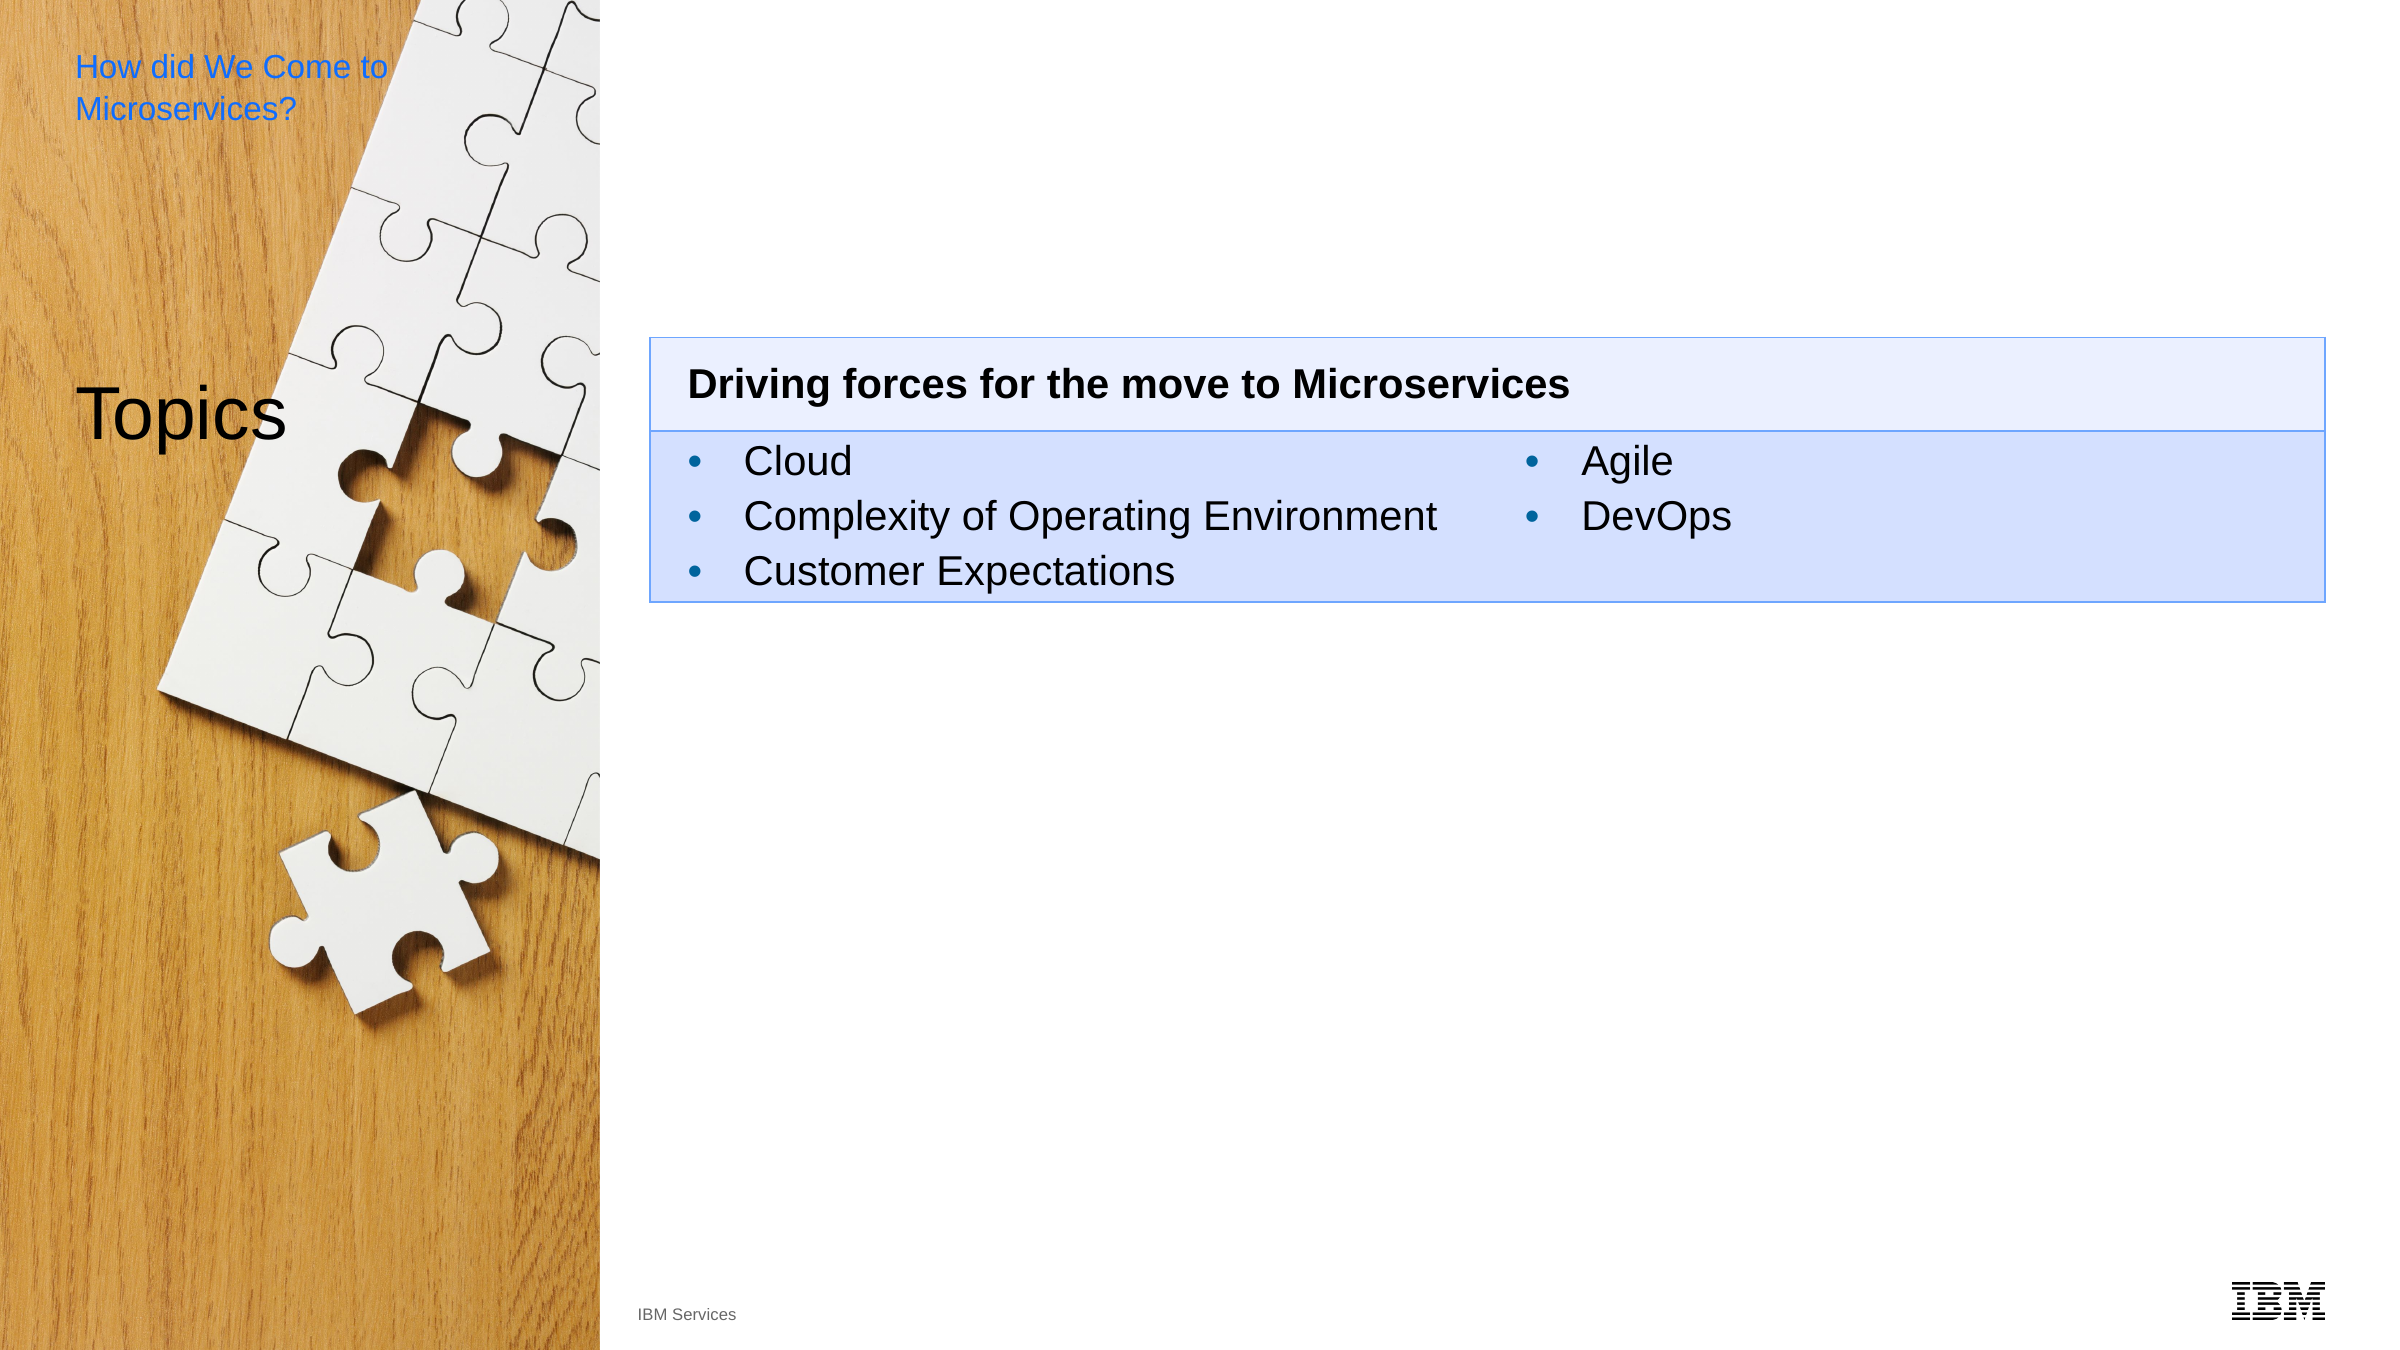

How did We Come to Microservices?
# Topics
| Driving forces for the move to Microservices |  |
| --- | --- |
| Cloud Complexity of Operating Environment Customer Expectations | Agile DevOps |